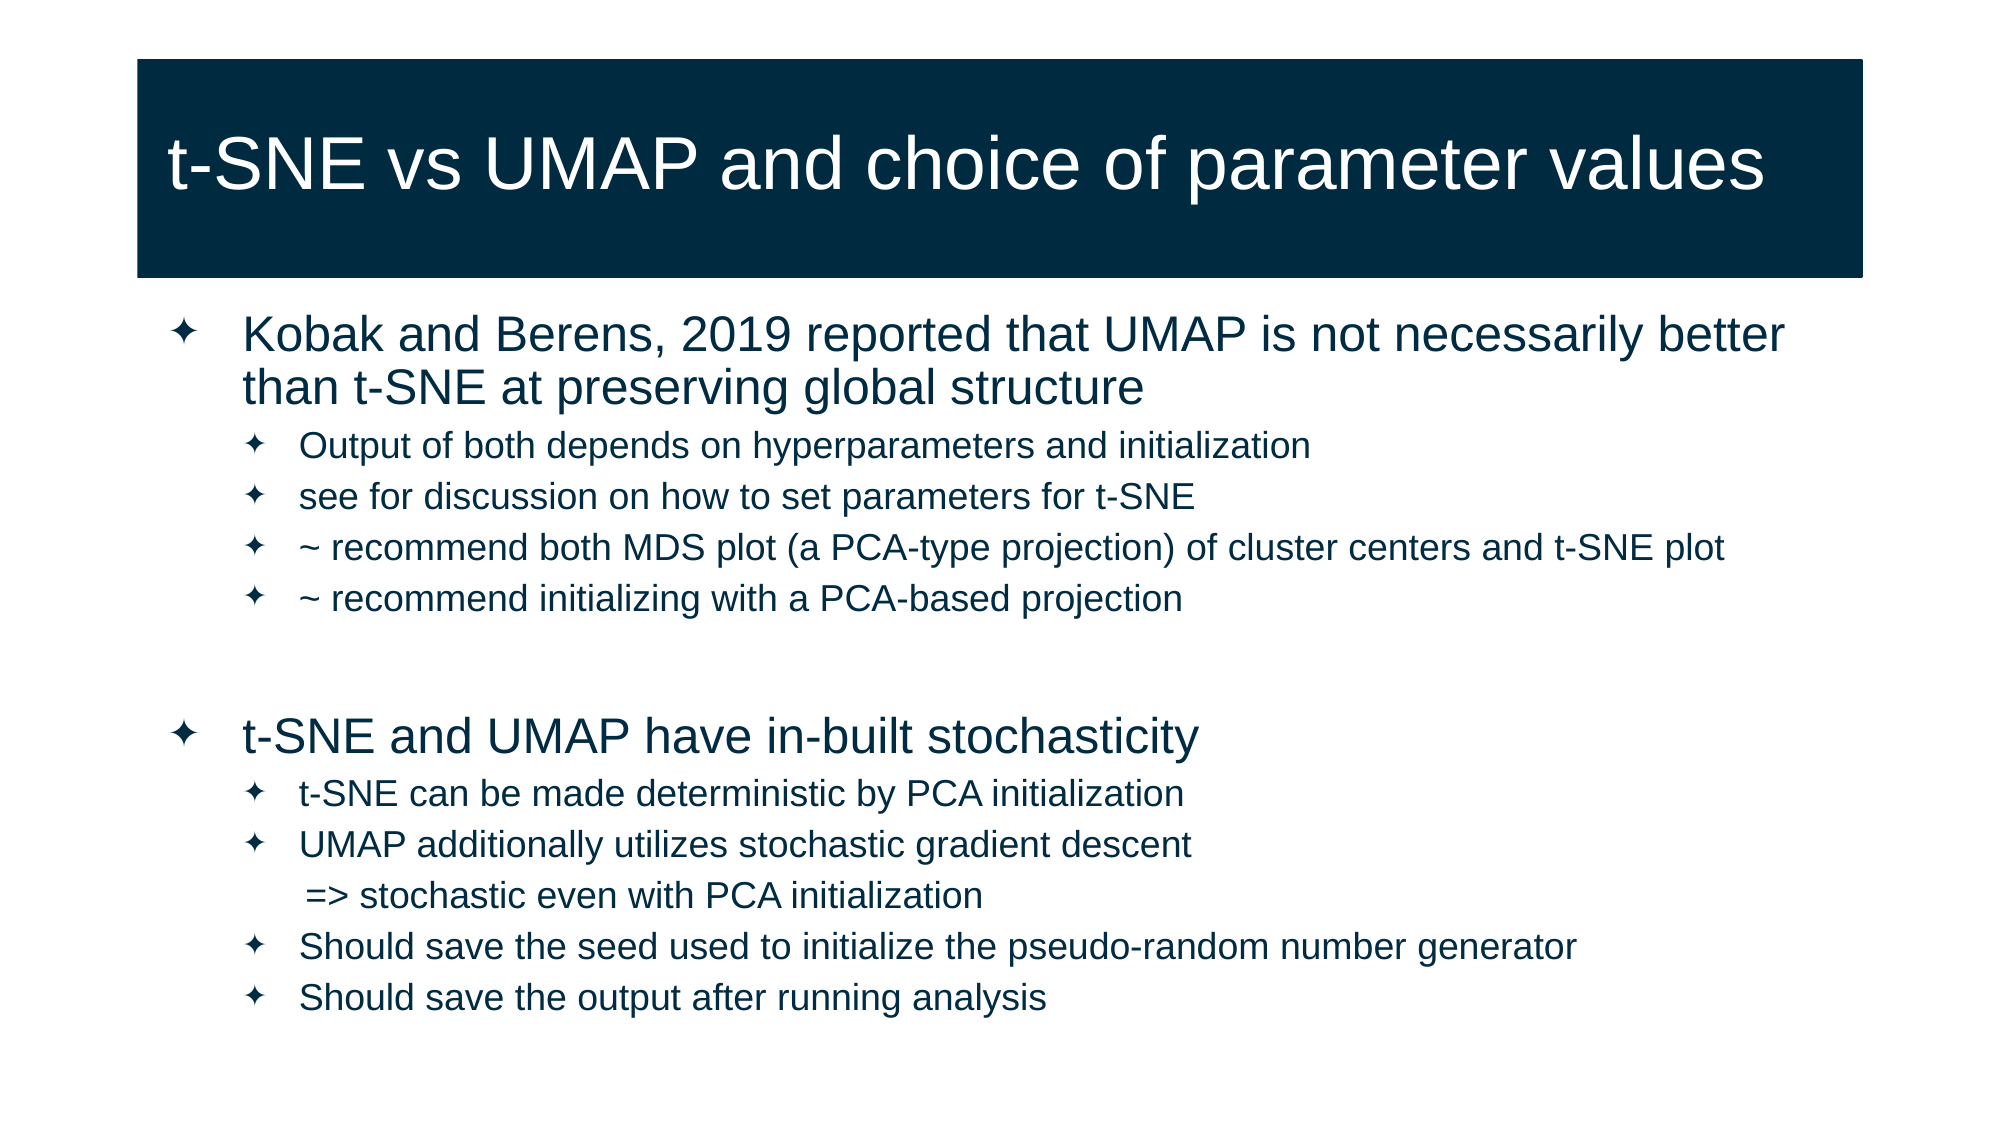

# t-SNE vs UMAP and choice of parameter values
Kobak and Berens, 2019 reported that UMAP is not necessarily better than t-SNE at preserving global structure
Output of both depends on hyperparameters and initialization
see for discussion on how to set parameters for t-SNE
~ recommend both MDS plot (a PCA-type projection) of cluster centers and t-SNE plot
~ recommend initializing with a PCA-based projection

t-SNE and UMAP have in-built stochasticity
t-SNE can be made deterministic by PCA initialization
UMAP additionally utilizes stochastic gradient descent
      => stochastic even with PCA initialization
Should save the seed used to initialize the pseudo-random number generator
Should save the output after running analysis